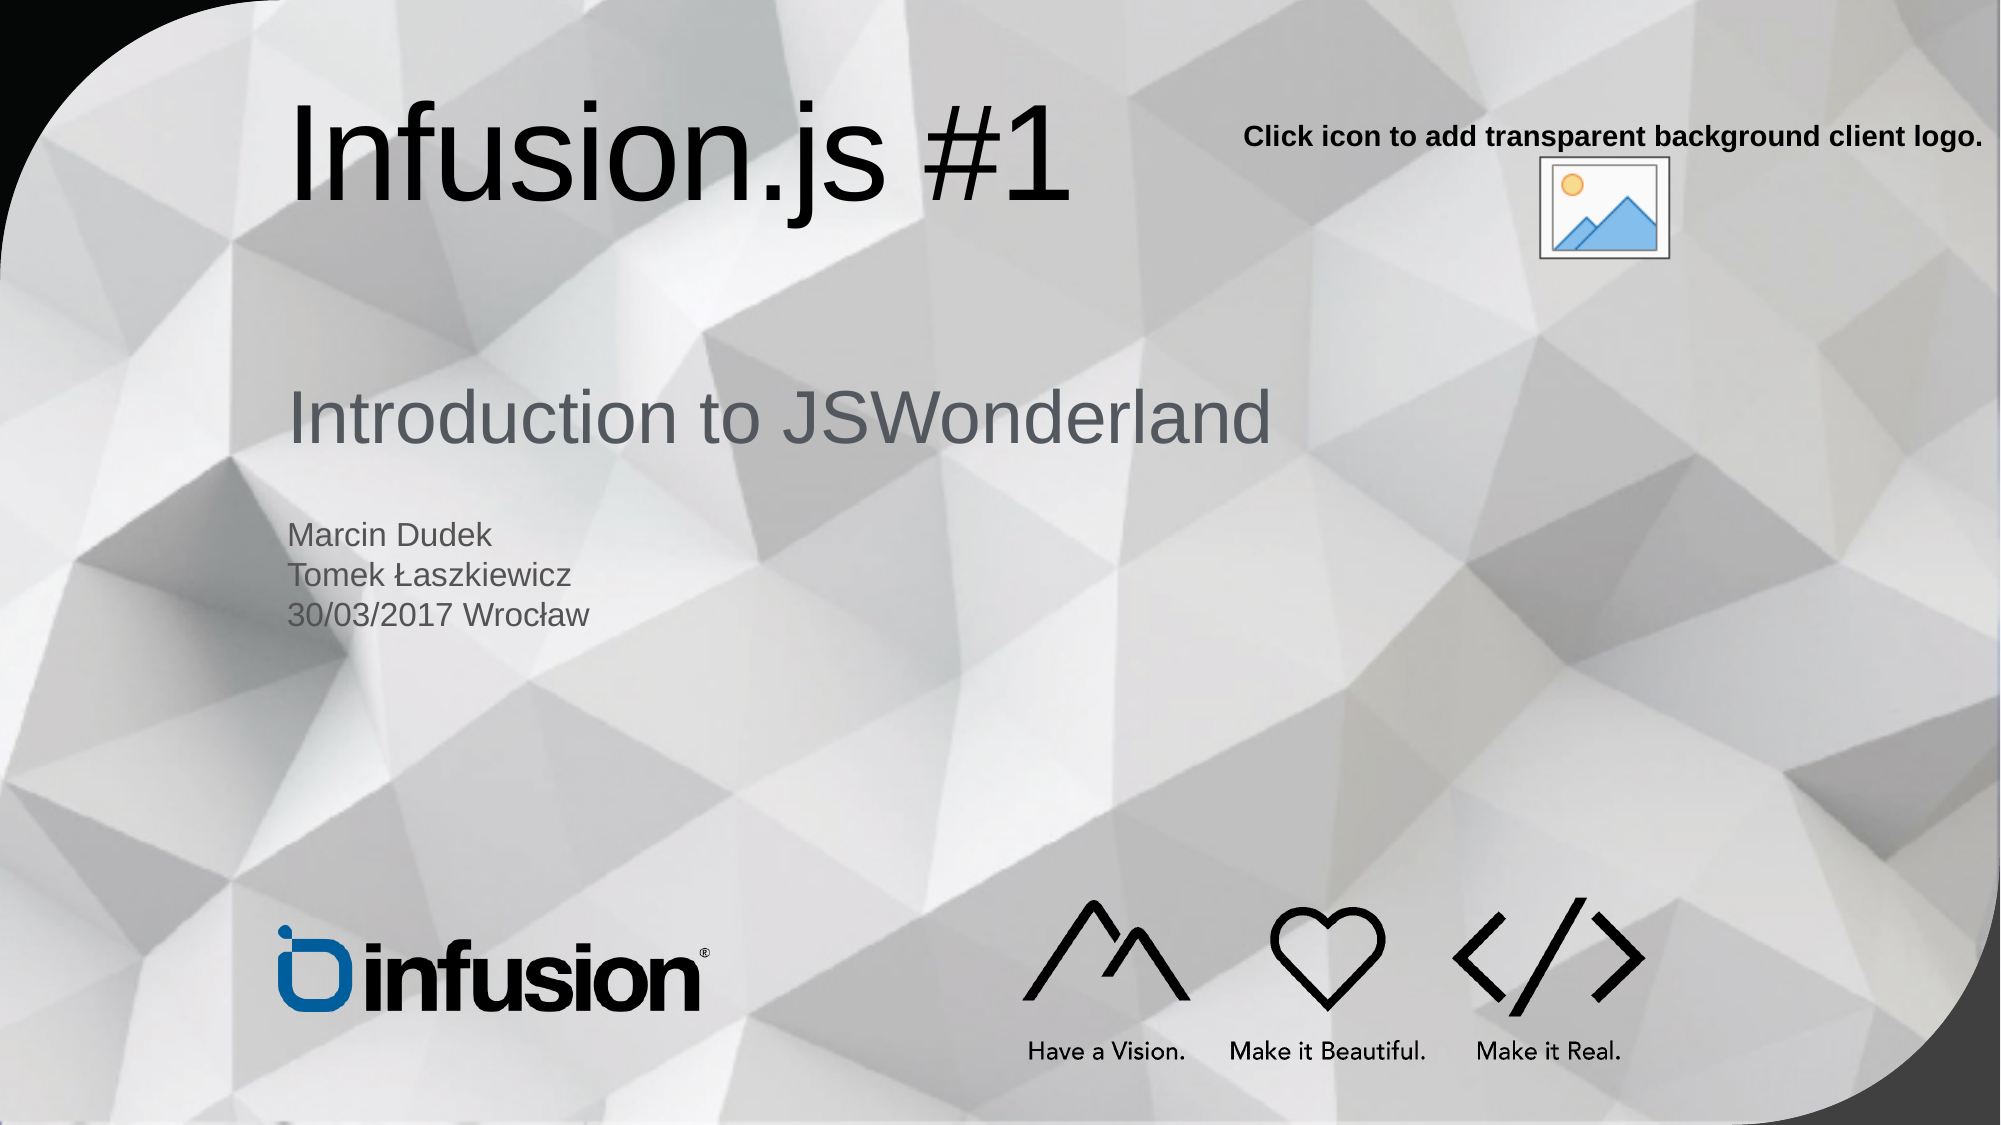

Infusion.js #1

Introduction to JSWonderland
Marcin Dudek
Tomek Łaszkiewicz
30/03/2017 Wrocław